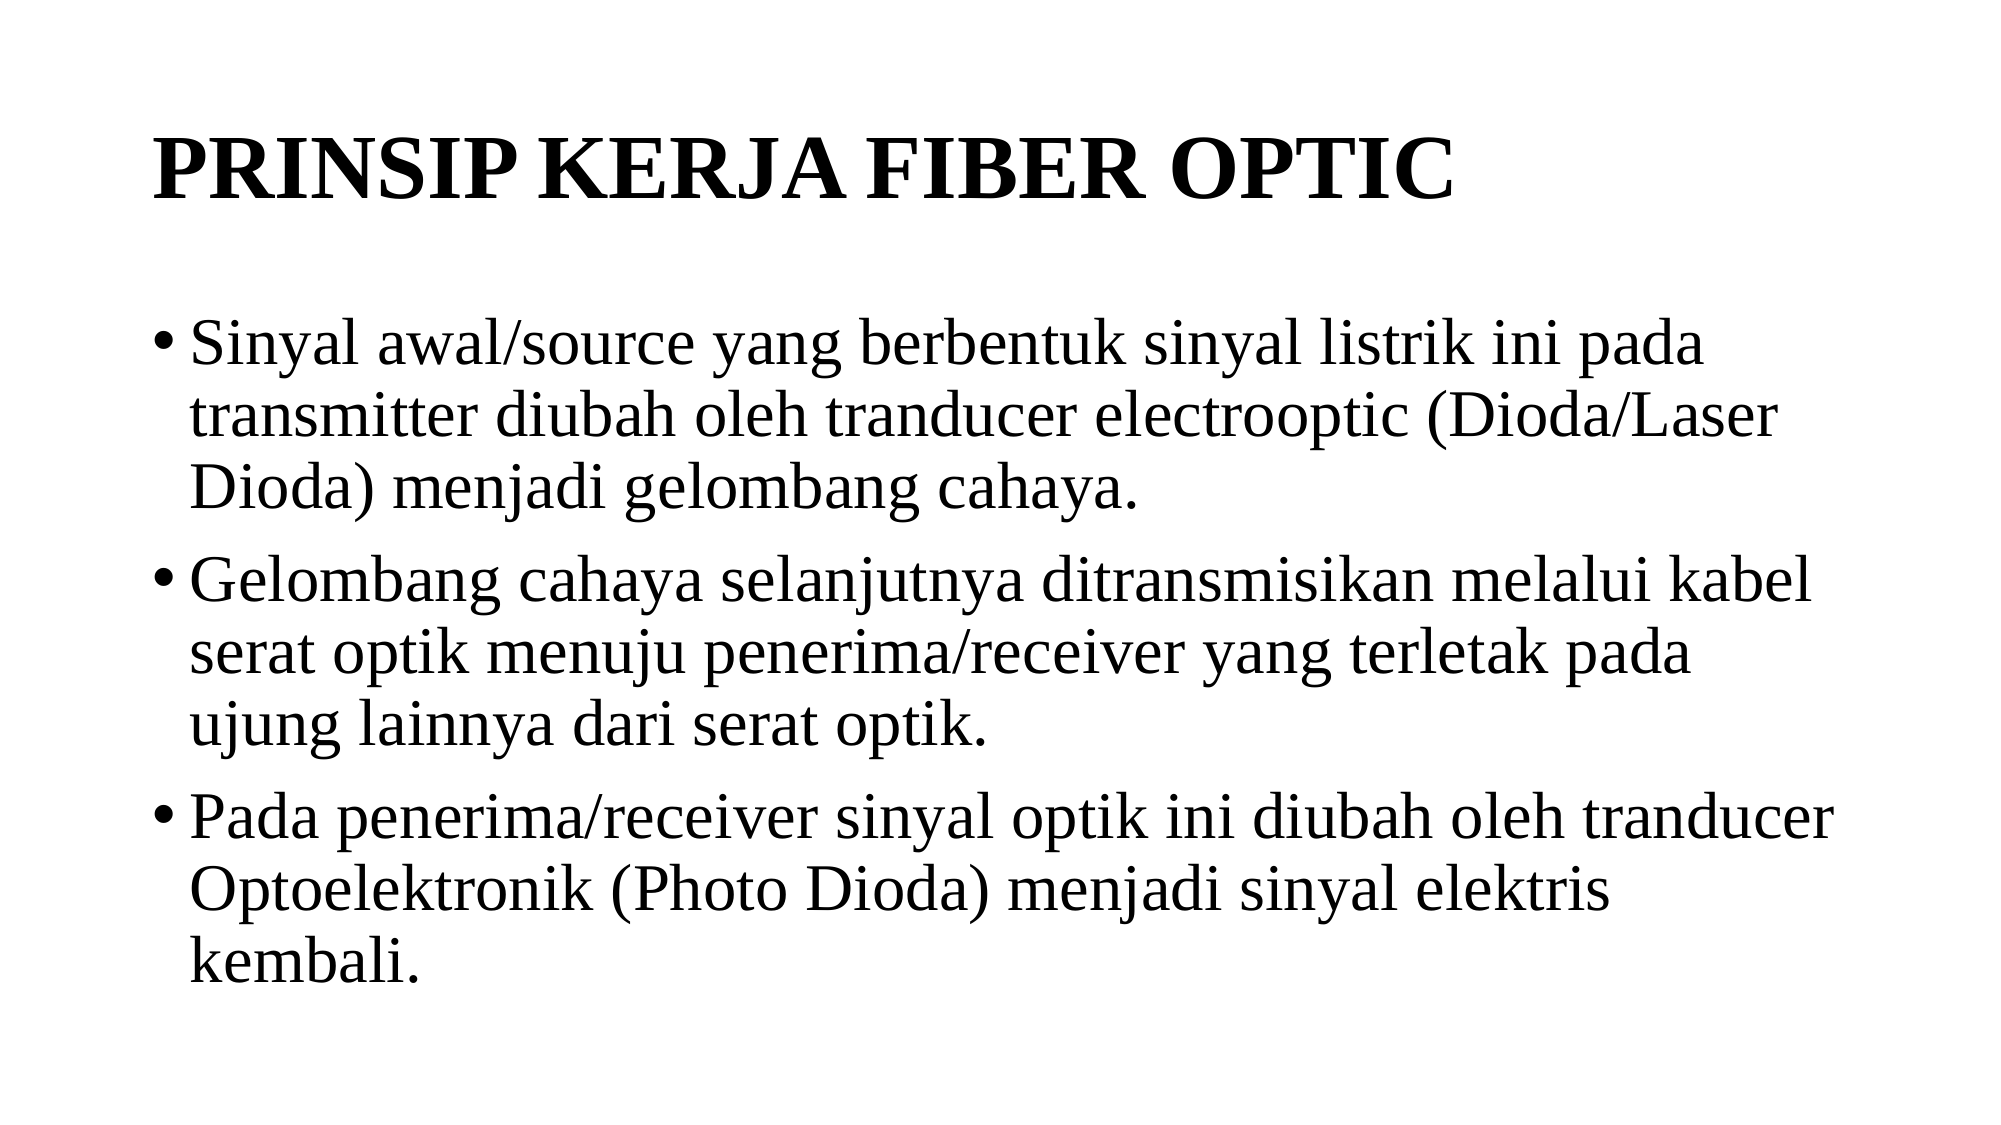

# PRINSIP KERJA FIBER OPTIC
Sinyal awal/source yang berbentuk sinyal listrik ini pada transmitter diubah oleh tranducer electrooptic (Dioda/Laser Dioda) menjadi gelombang cahaya.
Gelombang cahaya selanjutnya ditransmisikan melalui kabel serat optik menuju penerima/receiver yang terletak pada ujung lainnya dari serat optik.
Pada penerima/receiver sinyal optik ini diubah oleh tranducer Optoelektronik (Photo Dioda) menjadi sinyal elektris kembali.